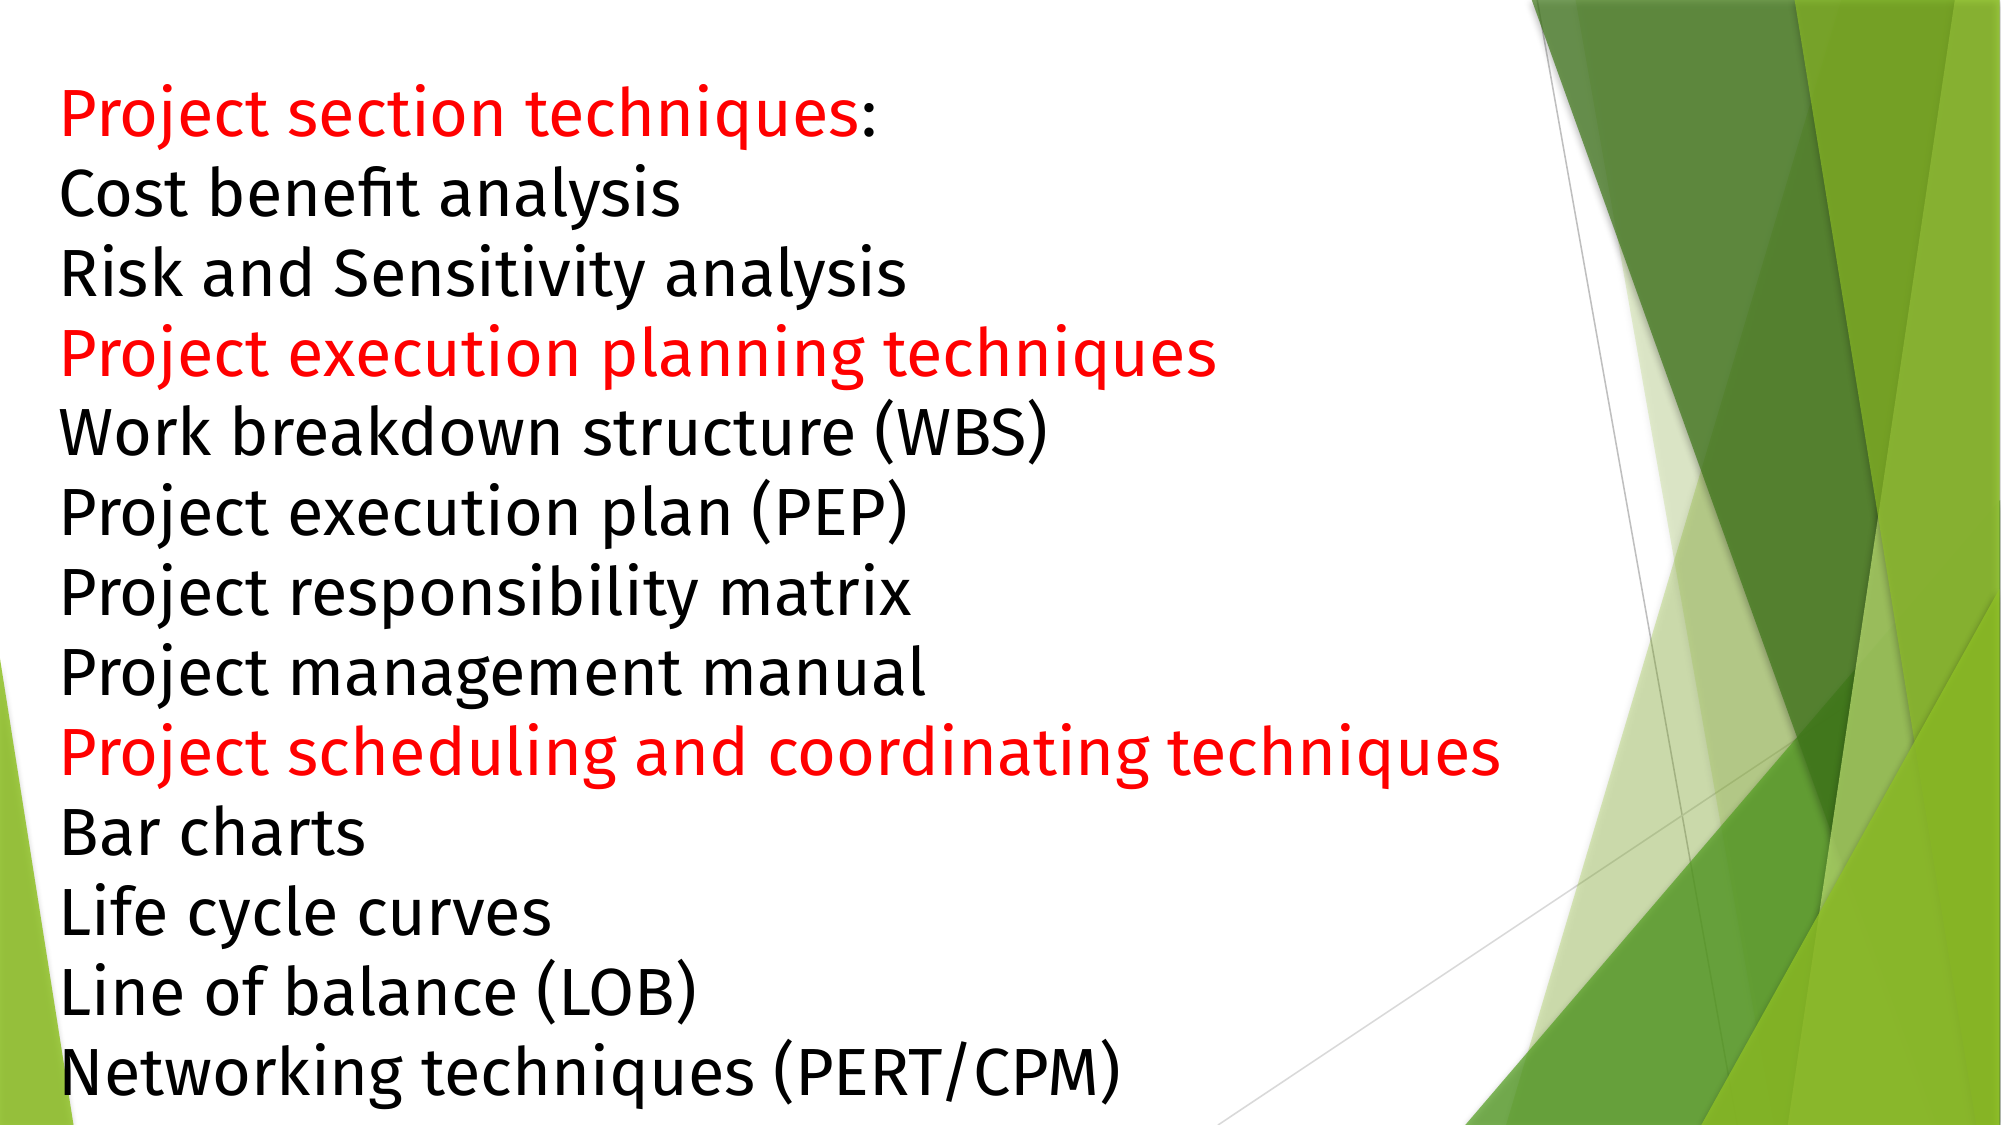

Project section techniques:
Cost benefit analysis
Risk and Sensitivity analysis
Project execution planning techniques
Work breakdown structure (WBS)
Project execution plan (PEP)
Project responsibility matrix
Project management manual
Project scheduling and coordinating techniques
Bar charts
Life cycle curves
Line of balance (LOB)
Networking techniques (PERT/CPM)